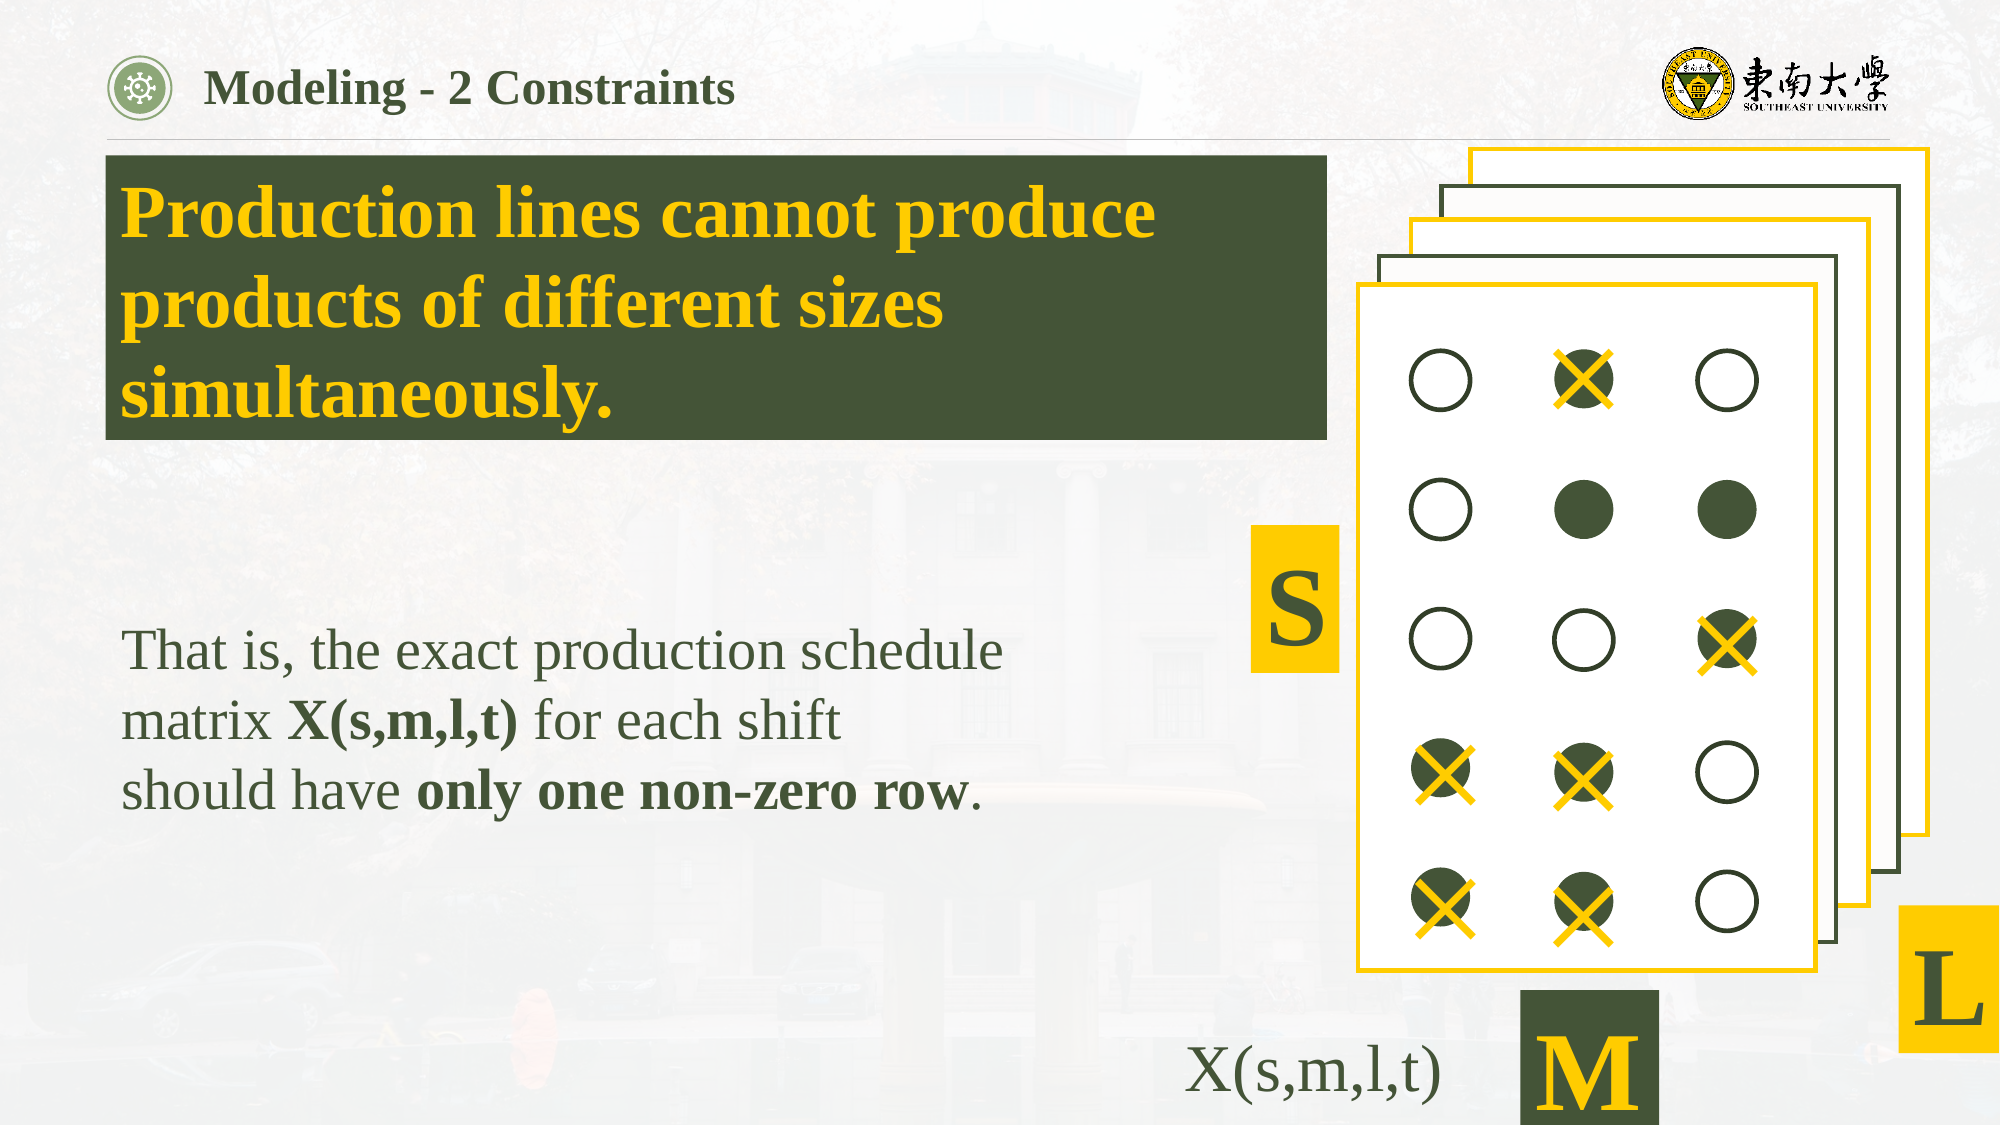

Modeling - 2 Constraints

Production lines cannot produce
products of different sizes
simultaneously.

×

S
×
That is, the exact production schedule
matrix X(s,m,l,t) for each shift
should have only one non-zero row.

×
×

×
×

L
M
X(s,m,l,t)